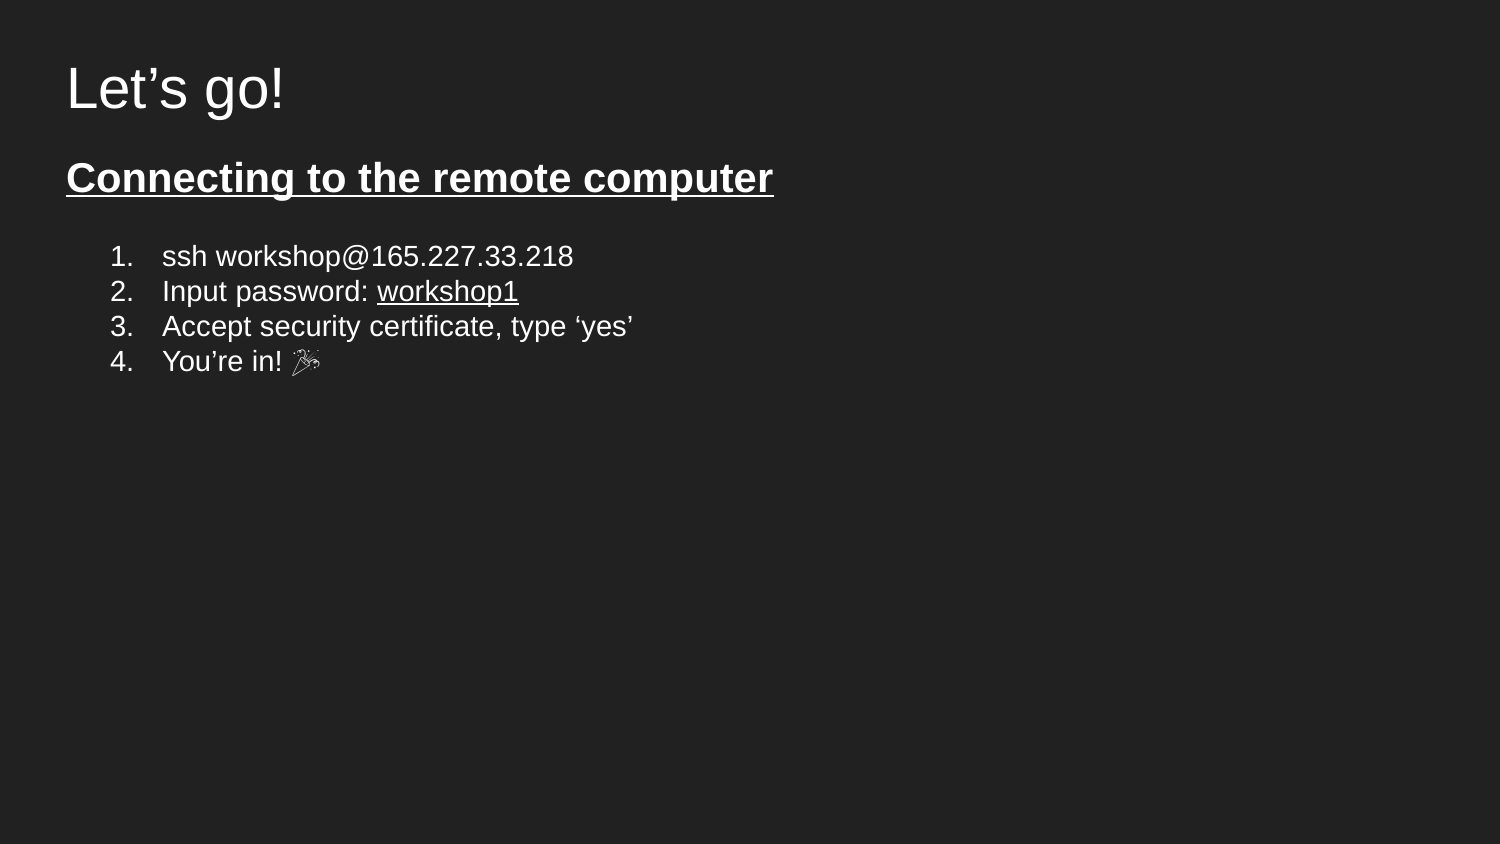

Let’s go!
Connecting to the remote computer
ssh workshop@165.227.33.218
Input password: workshop1
Accept security certificate, type ‘yes’
You’re in! 🎉